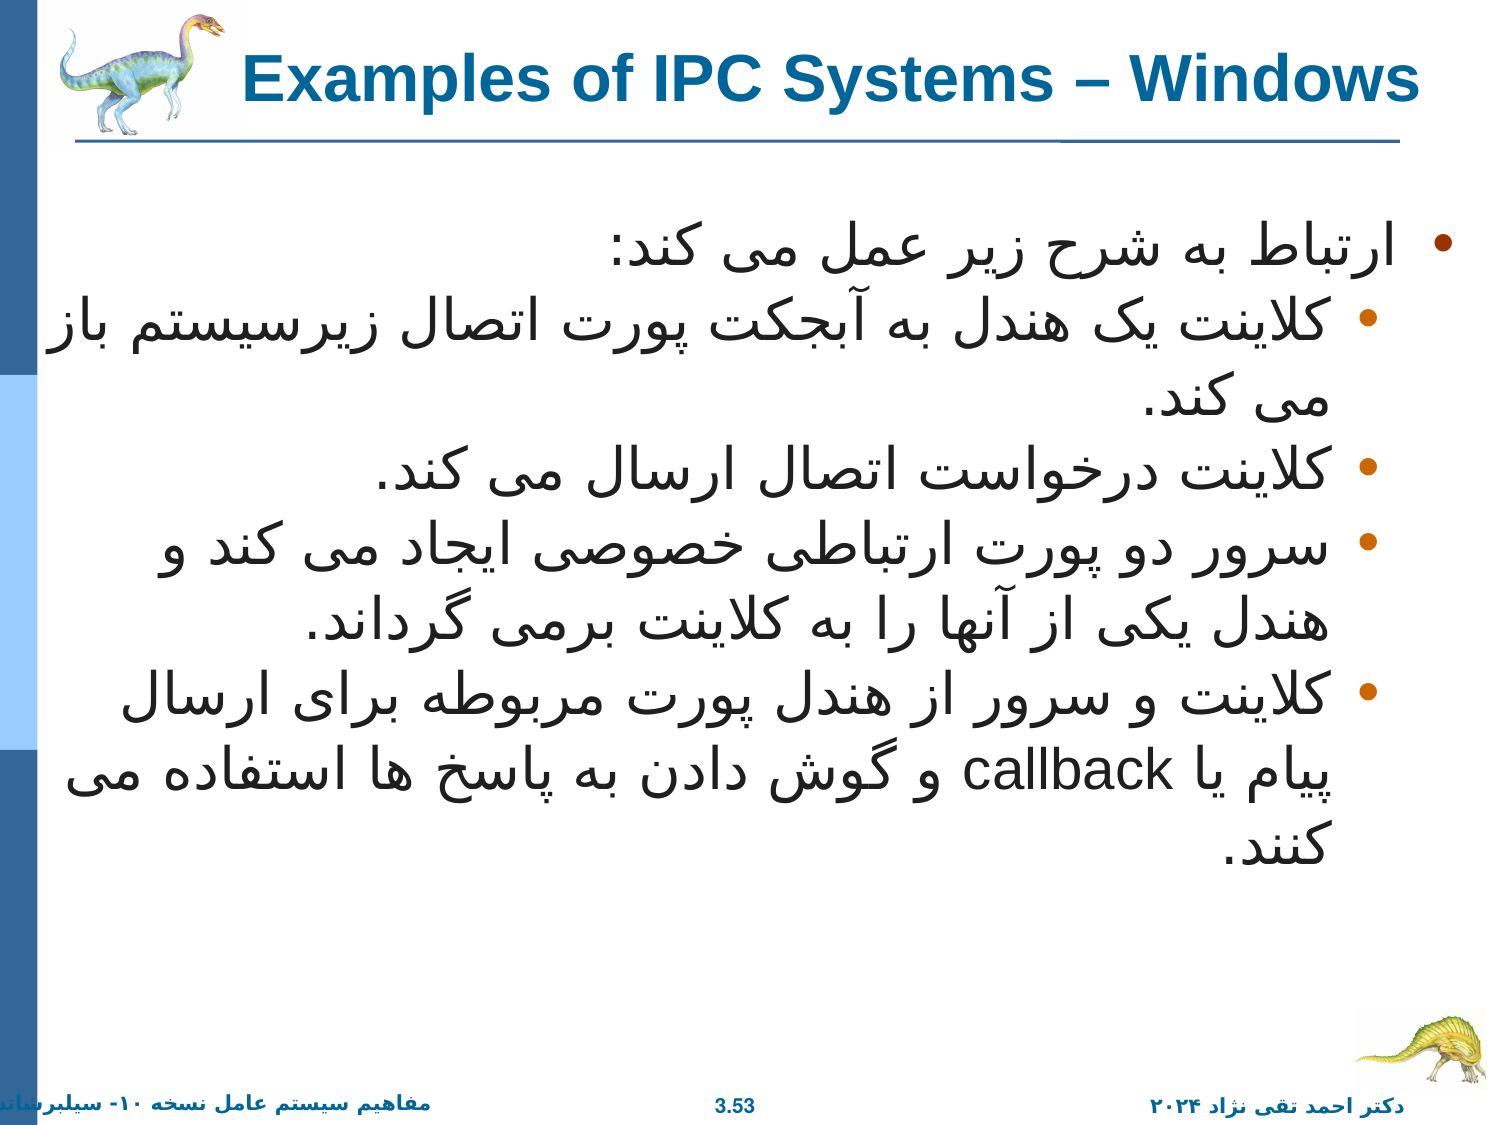

# Examples of IPC Systems – Windows
ارتباط به شرح زیر عمل می کند:
کلاینت یک هندل به آبجکت پورت اتصال زیرسیستم باز می کند.
کلاینت درخواست اتصال ارسال می کند.
سرور دو پورت ارتباطی خصوصی ایجاد می کند و هندل یکی از آنها را به کلاینت برمی گرداند.
کلاینت و سرور از هندل پورت مربوطه برای ارسال پیام یا callback و گوش دادن به پاسخ ها استفاده می کنند.